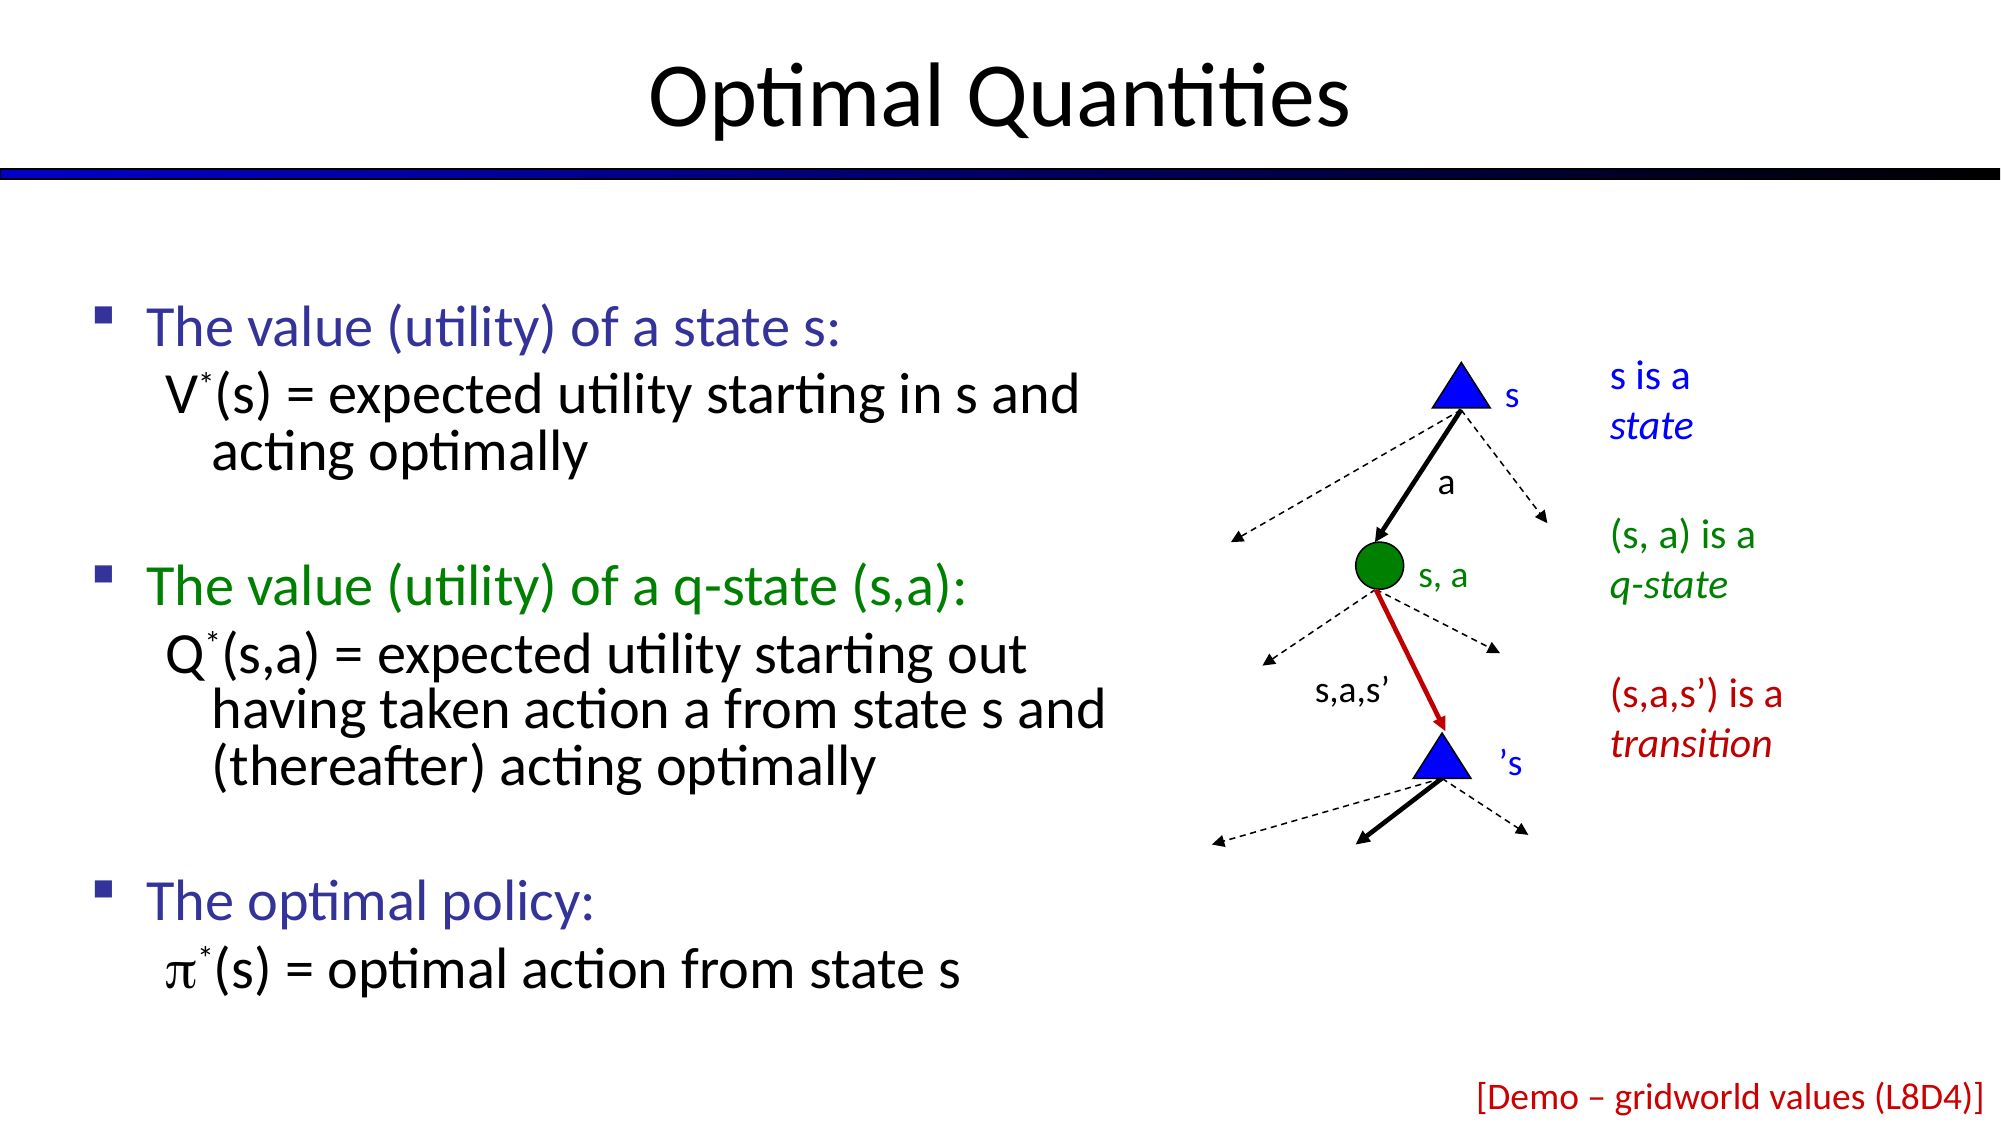

# Optimal Quantities

The value (utility) of a state s:
V*(s) = expected utility starting in s and acting optimally

The value (utility) of a q-state (s,a):
Q*(s,a) = expected utility starting out having taken action a from state s and (thereafter) acting optimally

The optimal policy:
π*(s) = optimal action from state s
s is a state

s

a
(s, a) is a q-state

s, a

s,a,s’
(s,a,s’) is a
transition
s’

[Demo – gridworld values (L8D4)]